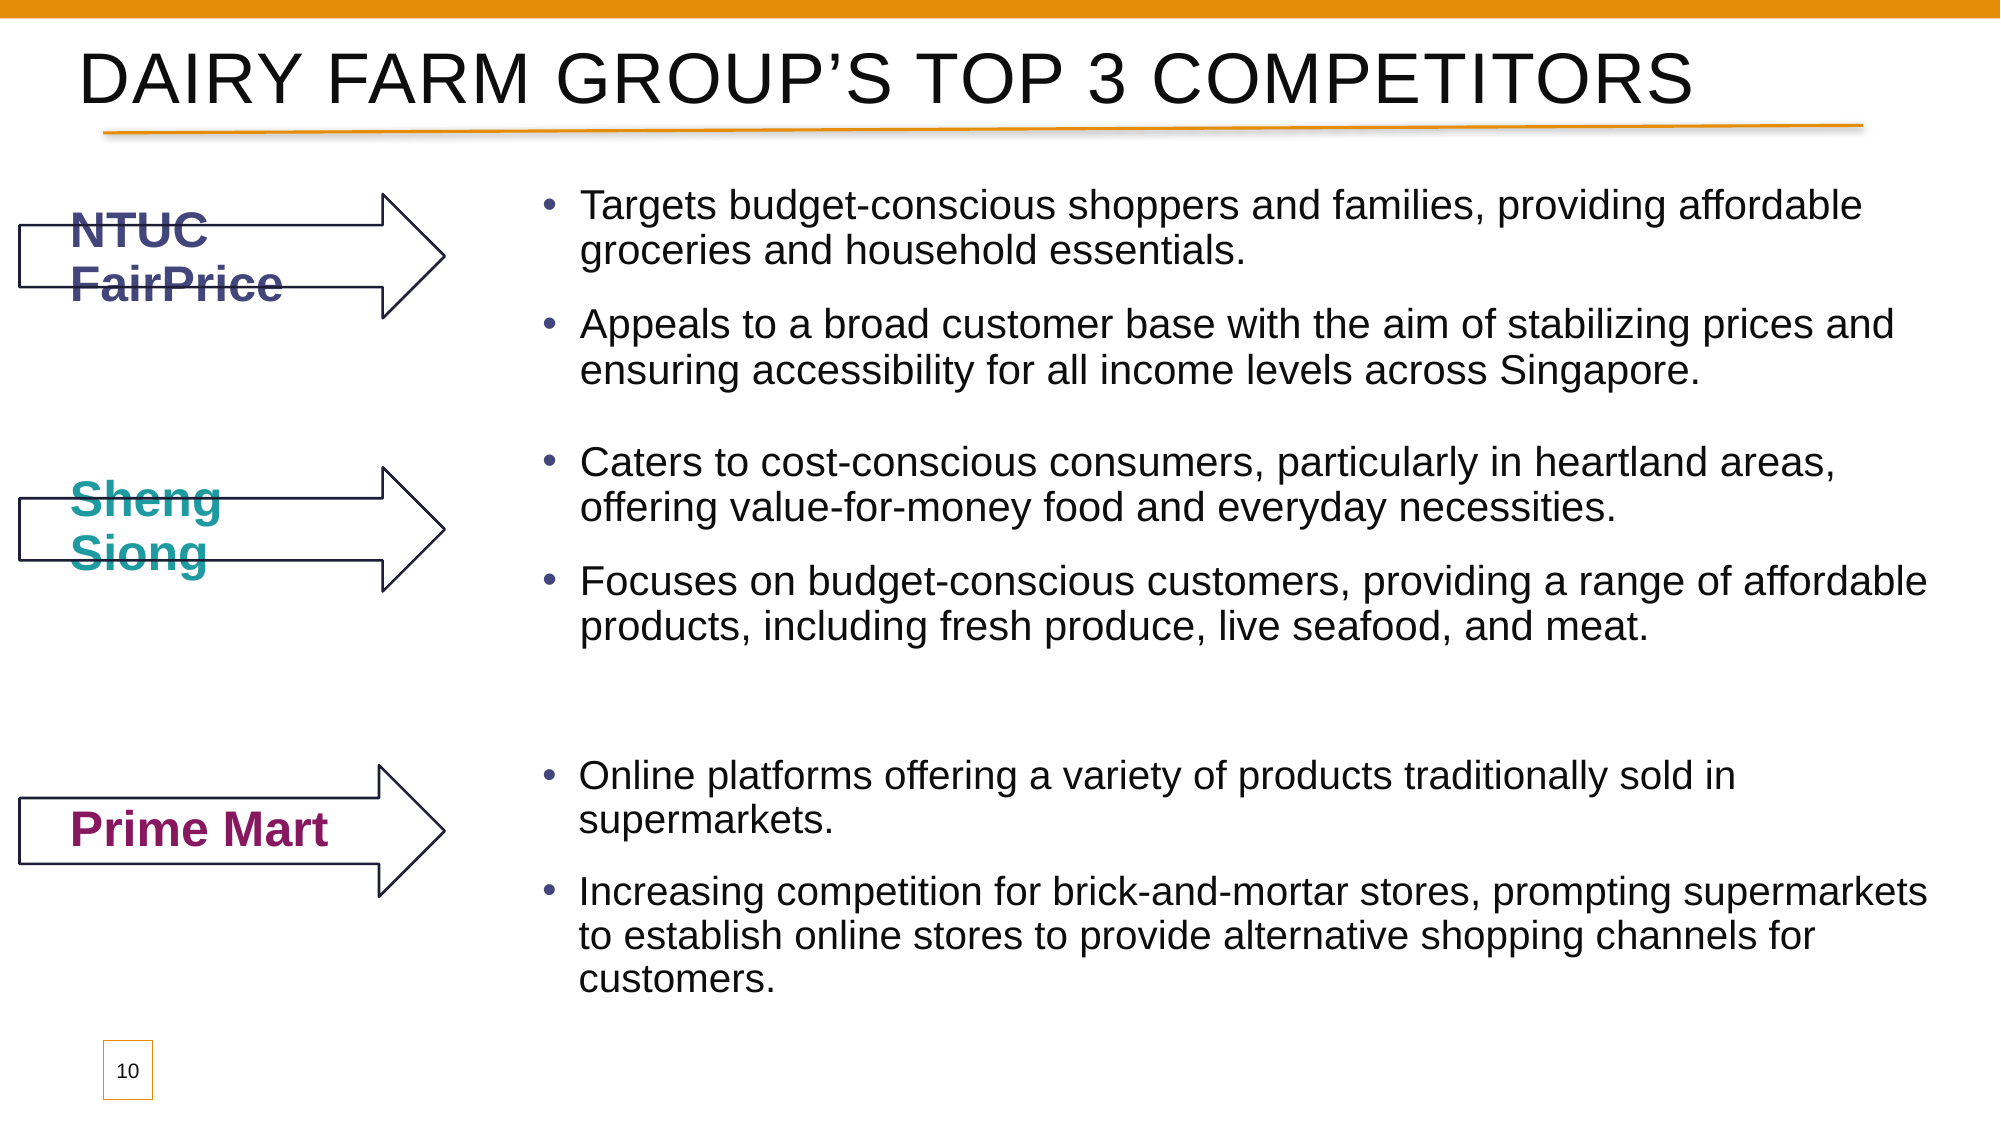

# Dairy farm group’s top 3 competitors
Targets budget-conscious shoppers and families, providing affordable groceries and household essentials.
Appeals to a broad customer base with the aim of stabilizing prices and ensuring accessibility for all income levels across Singapore.

NTUC FairPrice
Caters to cost-conscious consumers, particularly in heartland areas, offering value-for-money food and everyday necessities.
Focuses on budget-conscious customers, providing a range of affordable products, including fresh produce, live seafood, and meat.

Sheng Siong
Online platforms offering a variety of products traditionally sold in supermarkets.
Increasing competition for brick-and-mortar stores, prompting supermarkets to establish online stores to provide alternative shopping channels for customers.

Prime Mart
10